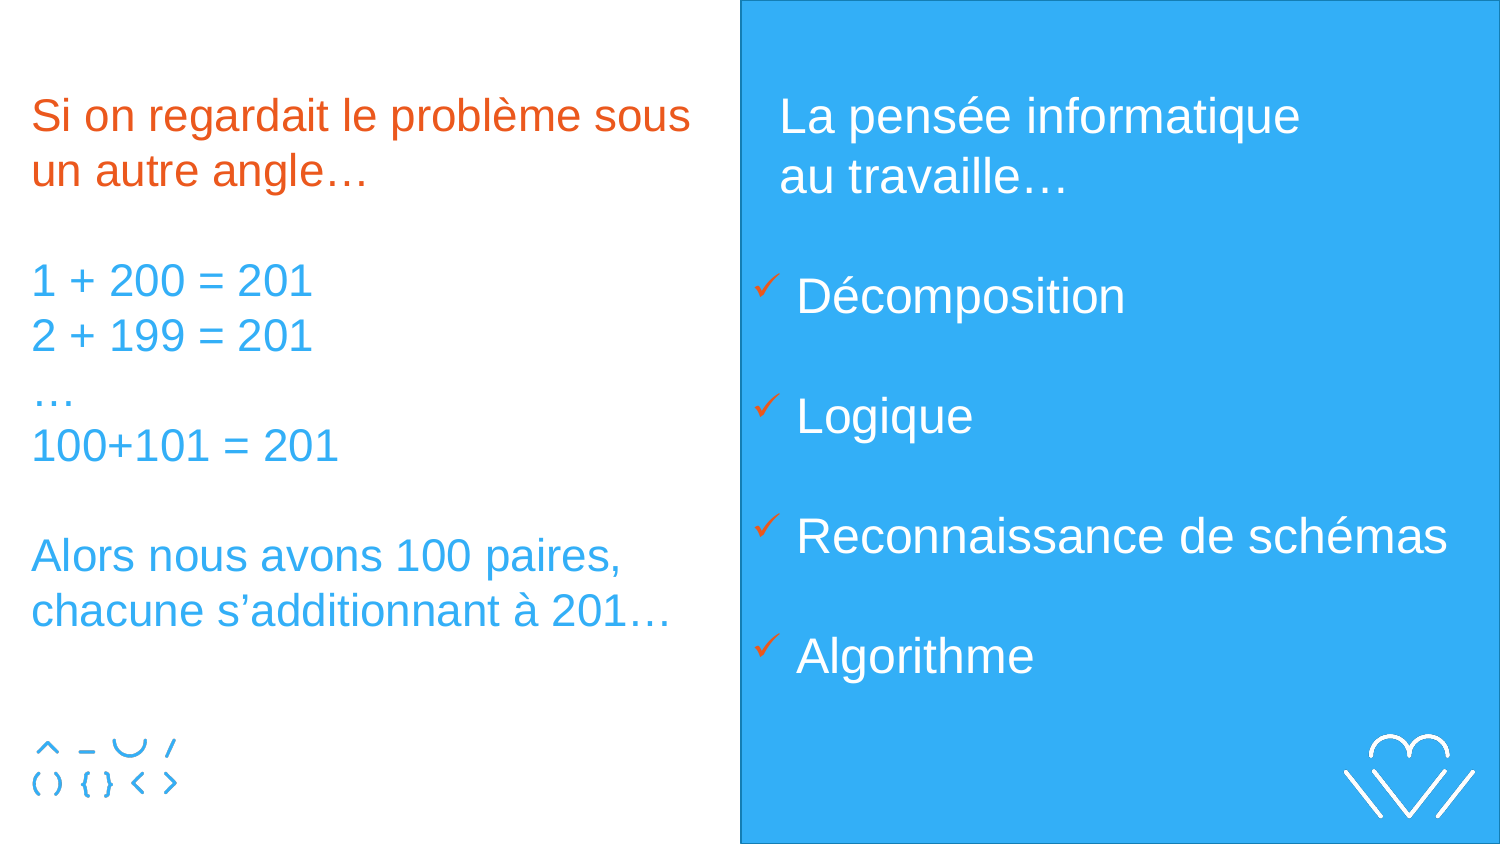

La pensée informatique
  au travaille…
 Décomposition
 Logique
 Reconnaissance de schémas

 Algorithme

Si on regardait le problème sous un autre angle…

1 + 200 = 201
2 + 199 = 201
…
100+101 = 201

Alors nous avons 100 paires, chacune s’additionnant à 201…